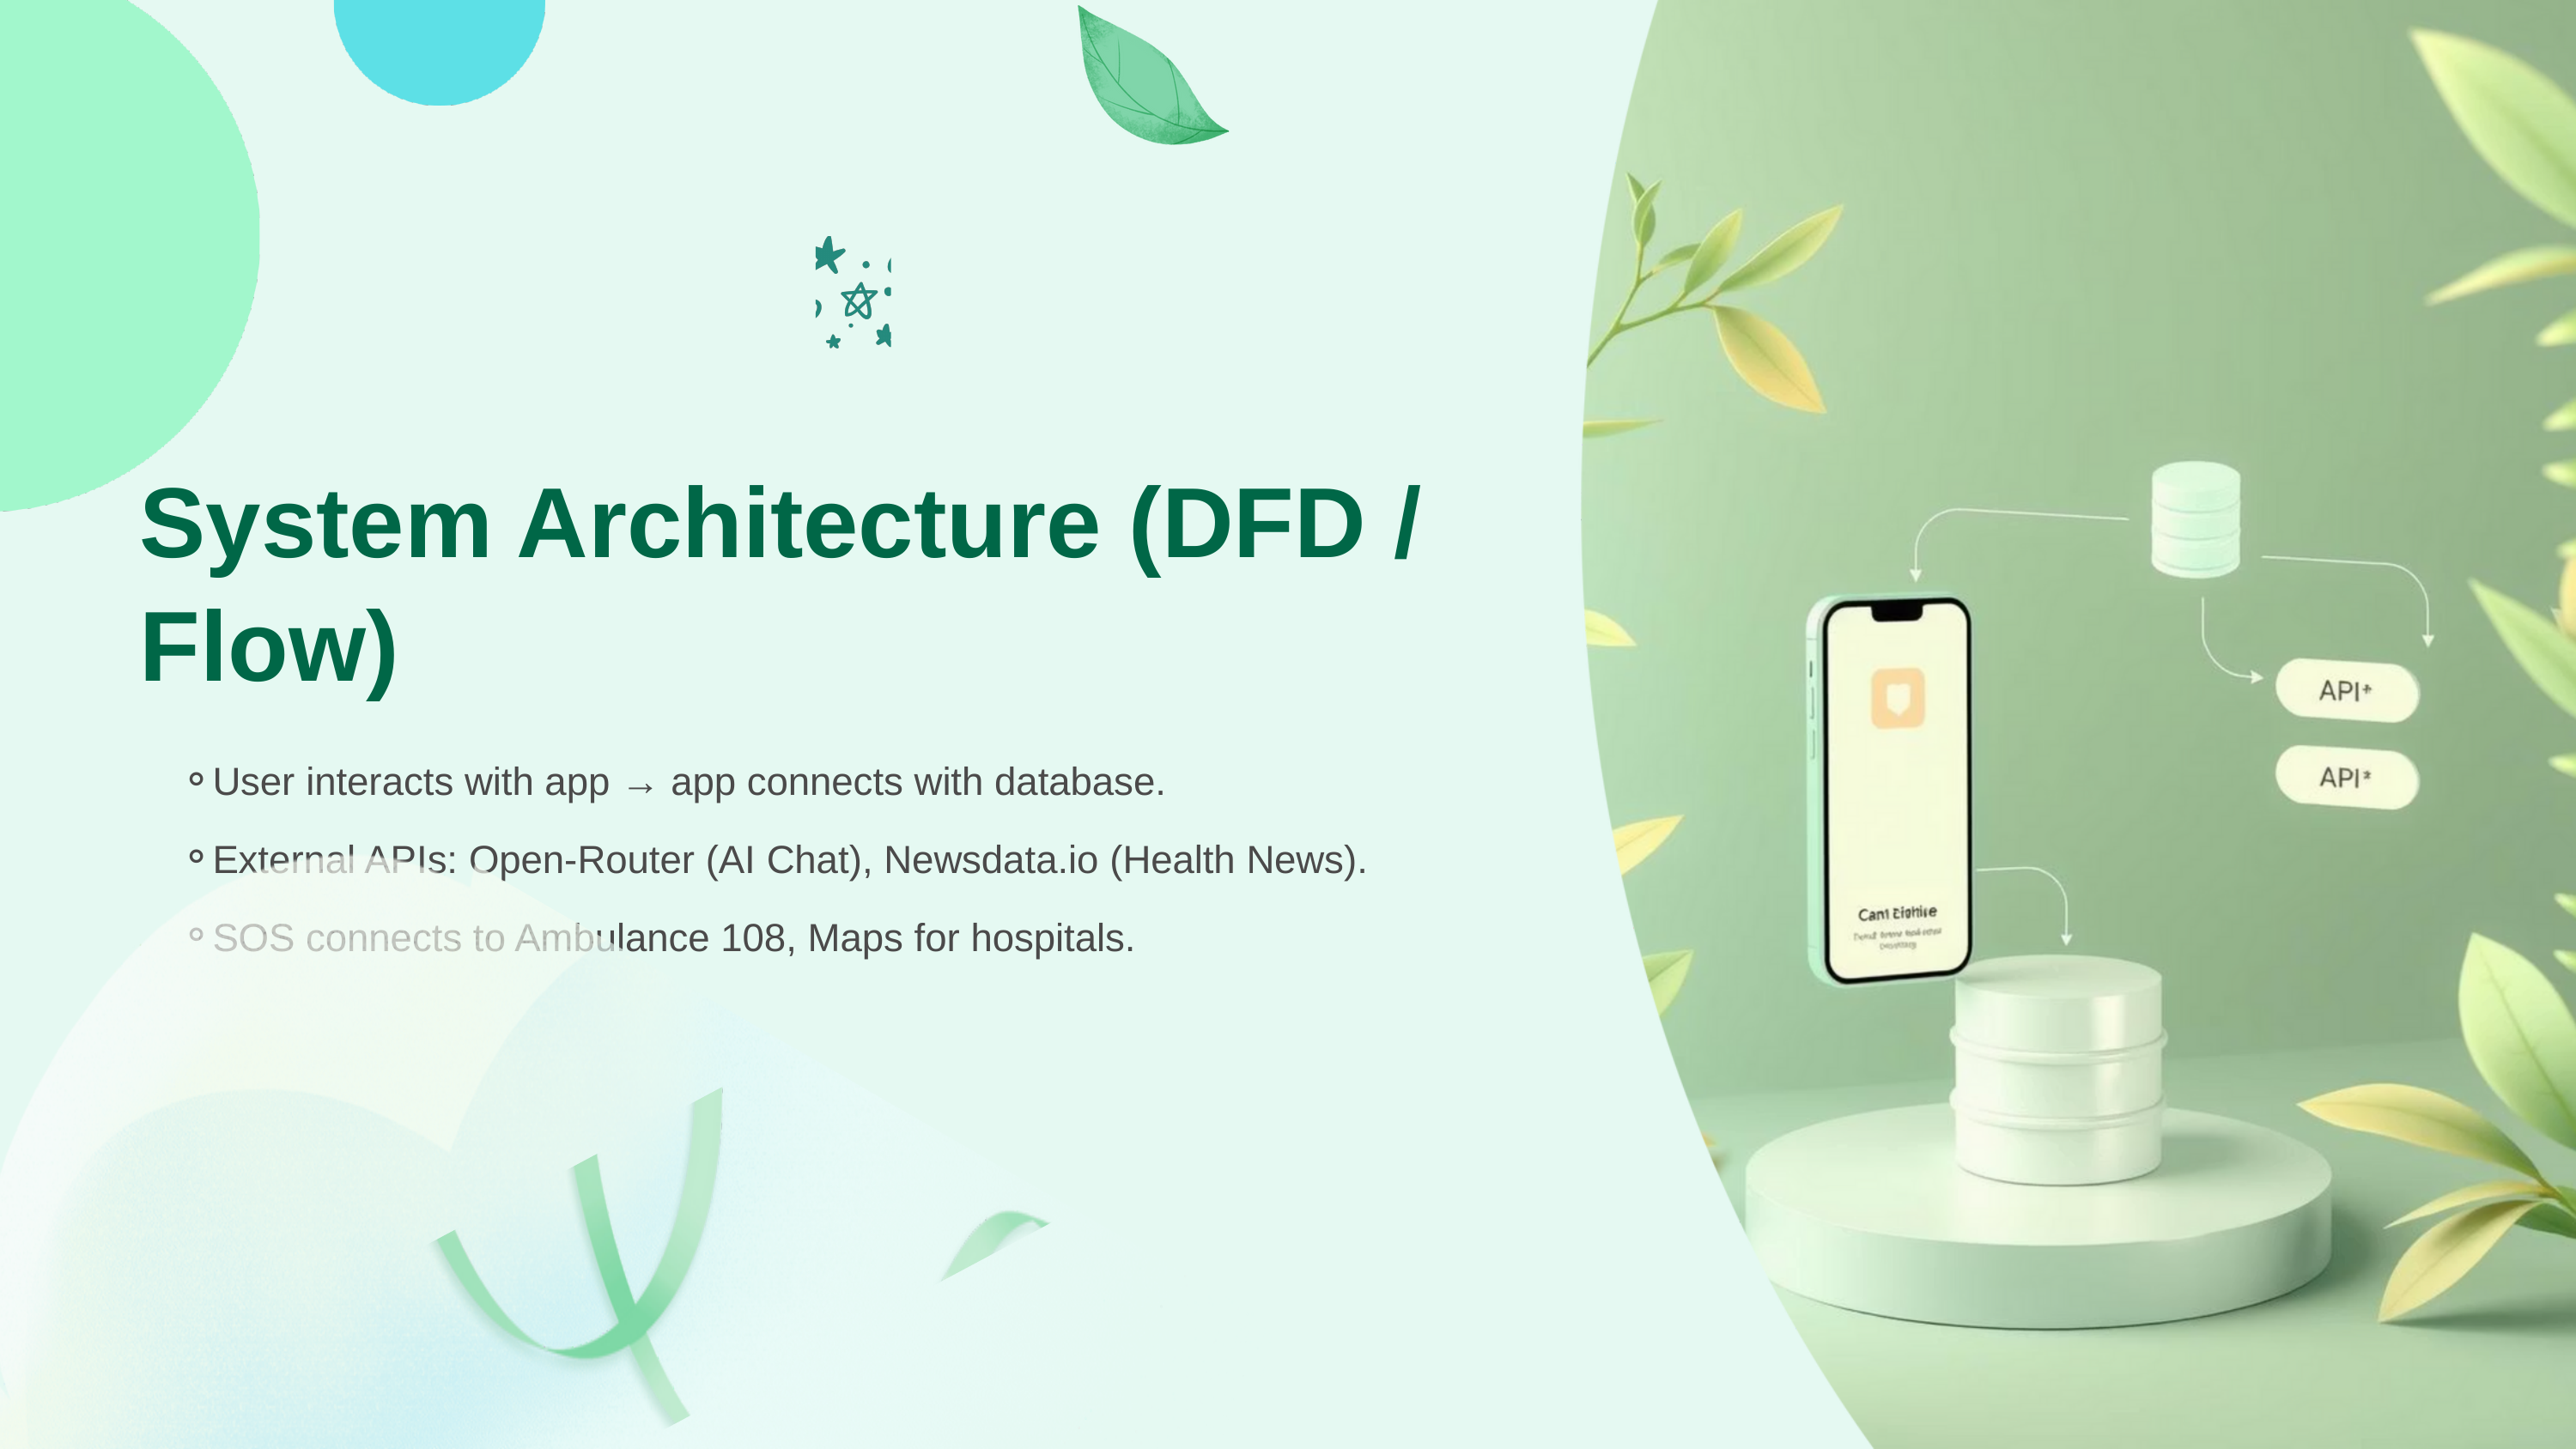

System Architecture (DFD / Flow)
User interacts with app → app connects with database.
External APIs: Open-Router (AI Chat), Newsdata.io (Health News).

SOS connects to Ambulance 108, Maps for hospitals.